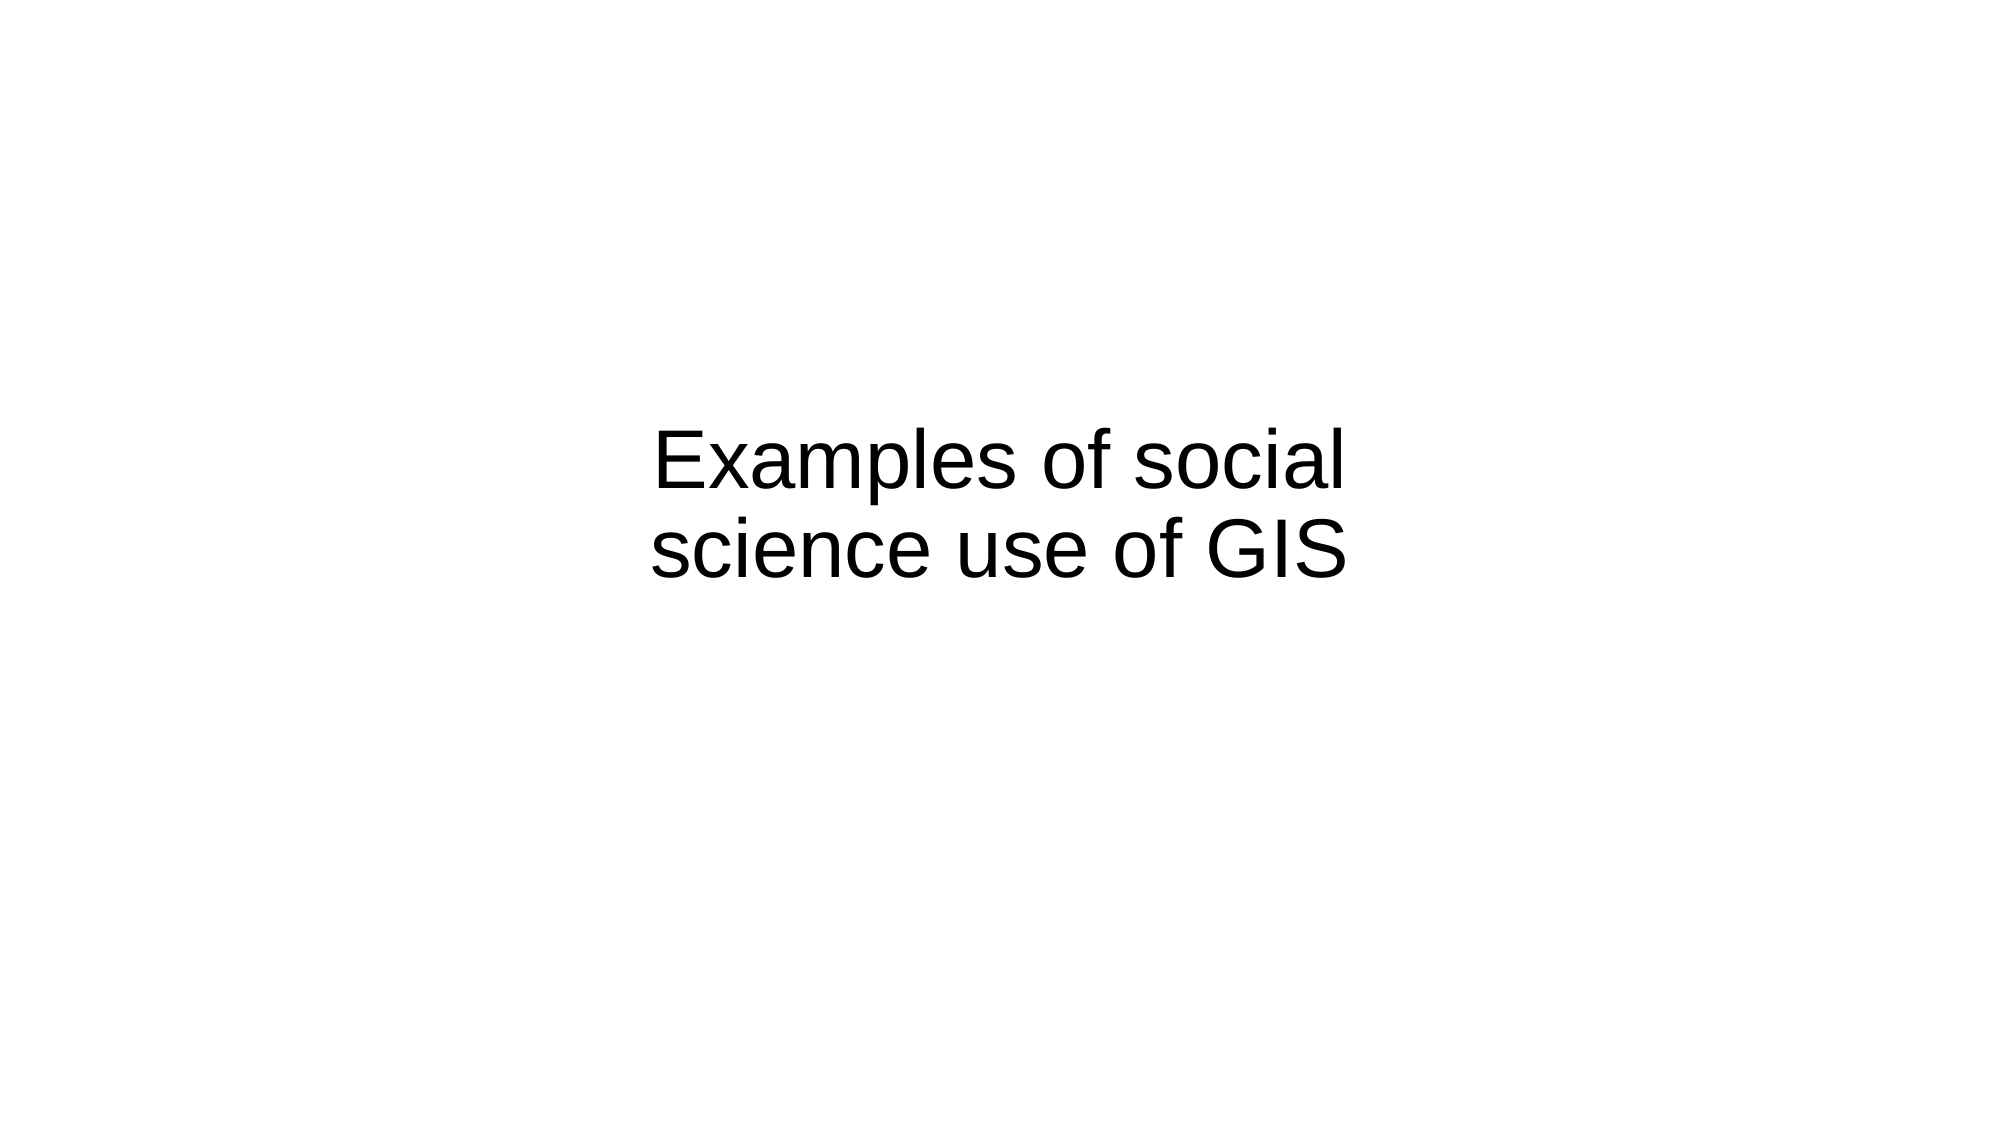

# Examples of social science use of GIS